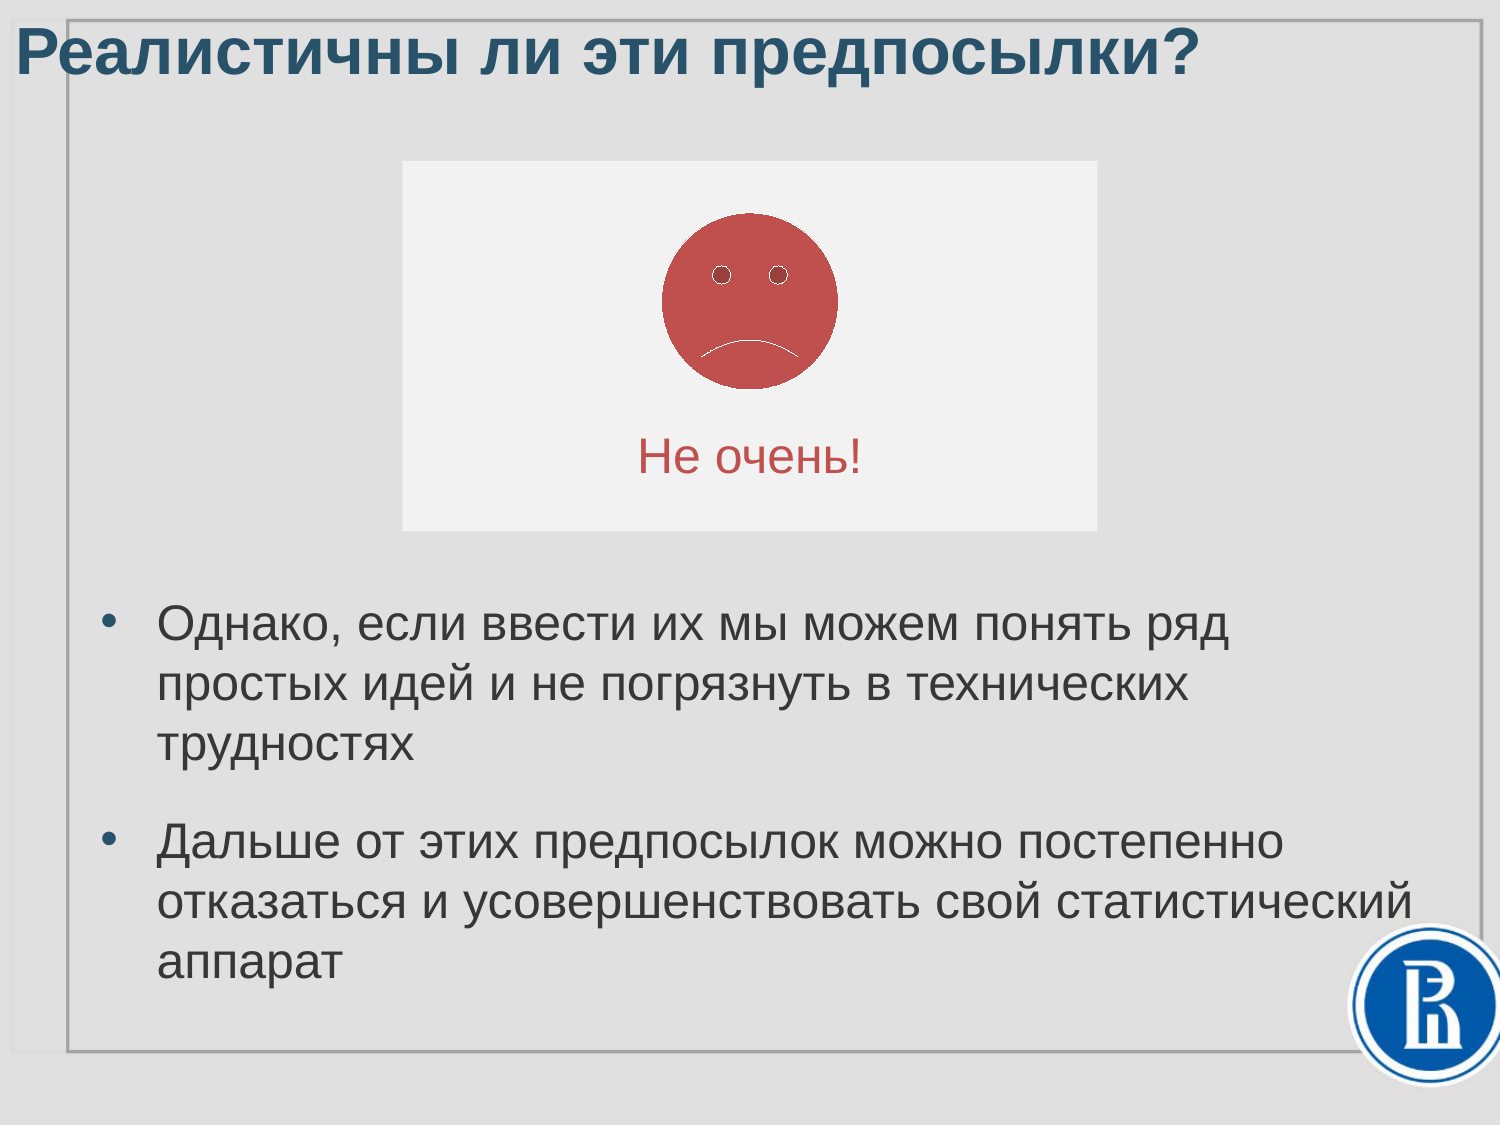

Реалистичны ли эти предпосылки?

Не очень!

Однако, если ввести их мы можем понять ряд простых идей и не погрязнуть в технических трудностях
Дальше от этих предпосылок можно постепенно отказаться и усовершенствовать свой статистический аппарат